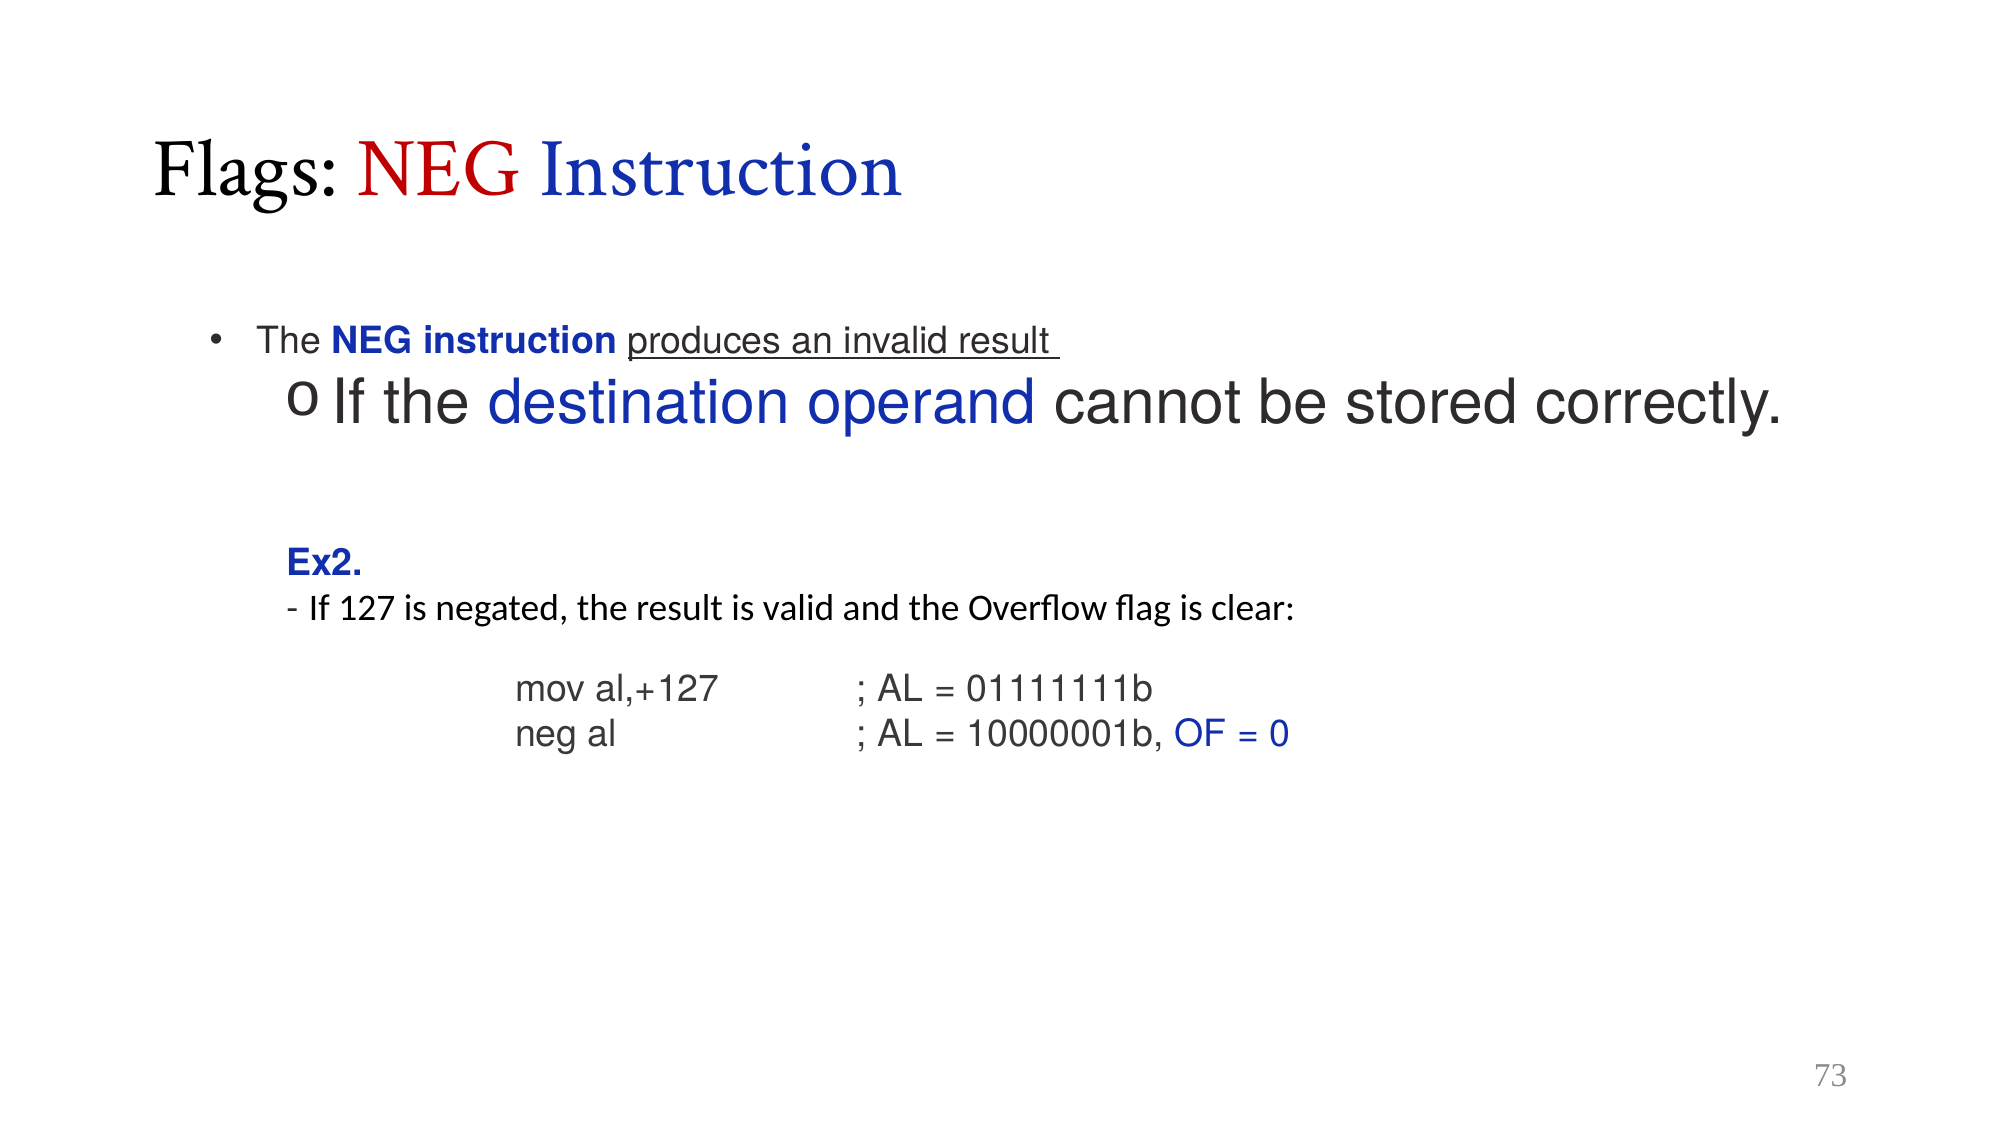

# Flags: NEG Instruction
The NEG instruction produces an invalid result
If the destination operand cannot be stored correctly.
Ex2.
- If 127 is negated, the result is valid and the Overflow flag is clear:

mov al,+127 	    ; AL = 01111111b
neg al 		    ; AL = 10000001b, OF = 0
73